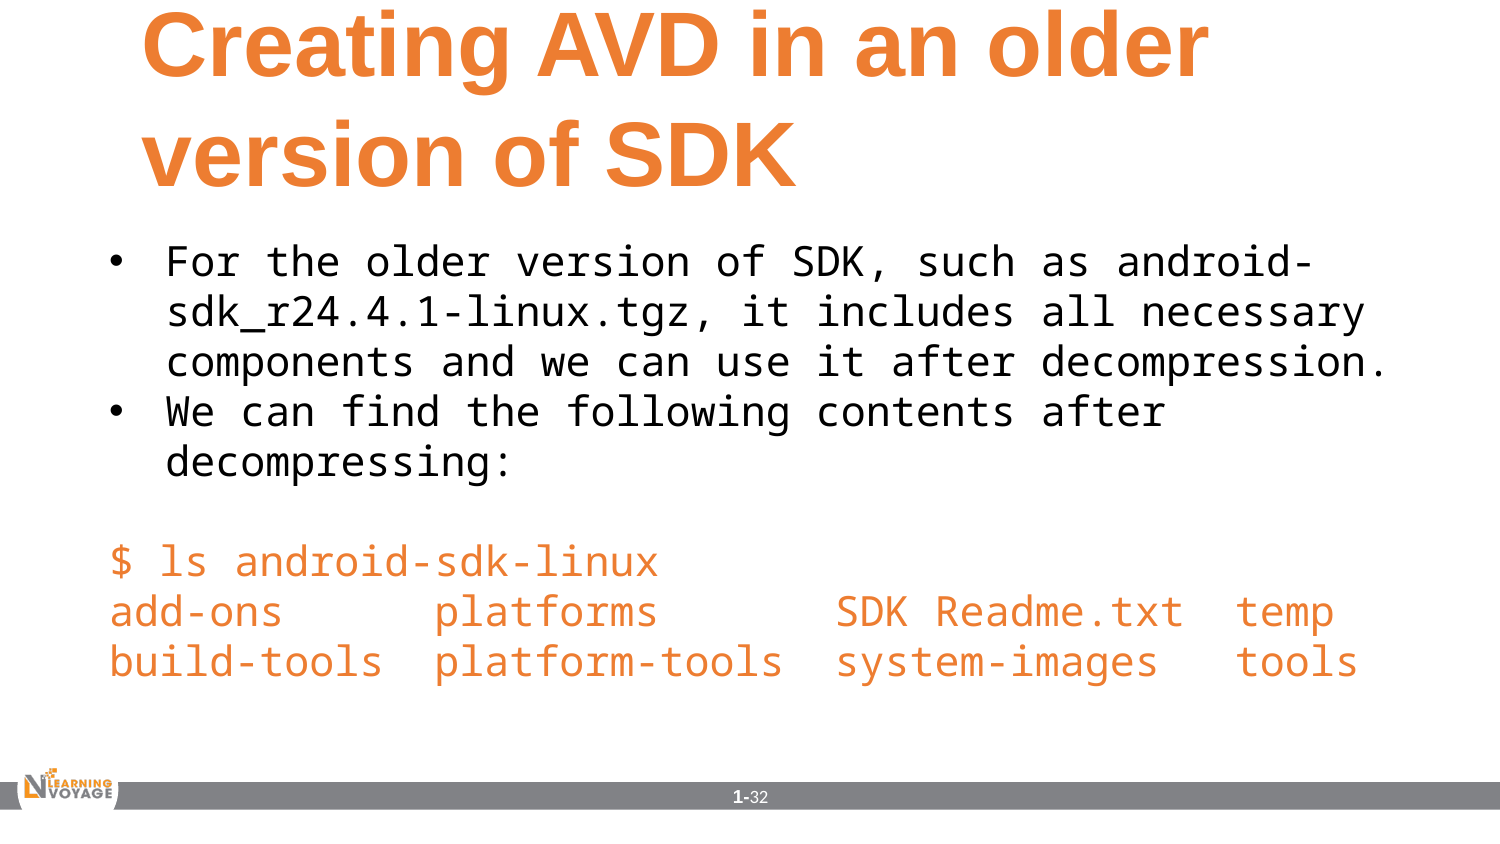

Creating AVD in an older version of SDK
For the older version of SDK, such as android-sdk_r24.4.1-linux.tgz, it includes all necessary components and we can use it after decompression.
We can find the following contents after decompressing:

$ ls android-sdk-linux
add-ons      platforms       SDK Readme.txt  temp
build-tools  platform-tools  system-images   tools
1-32